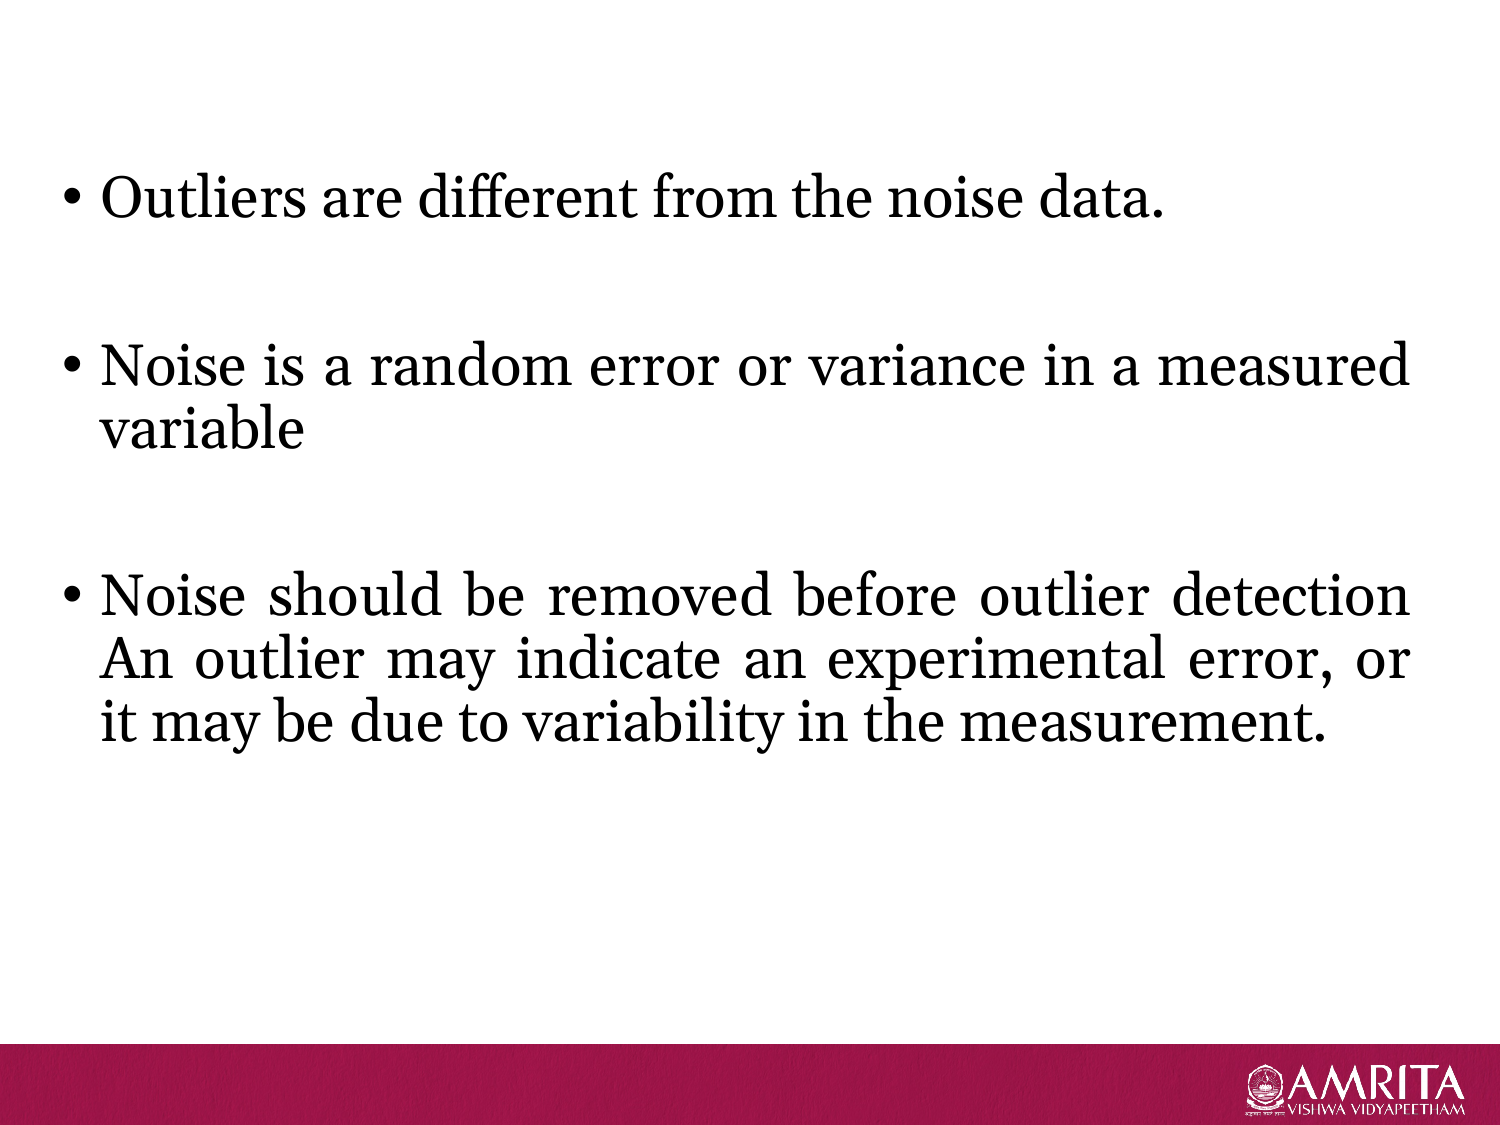

#
Outliers are different from the noise data.

Noise is a random error or variance in a measured variable

Noise should be removed before outlier detection An outlier may indicate an experimental error, or it may be due to variability in the measurement.